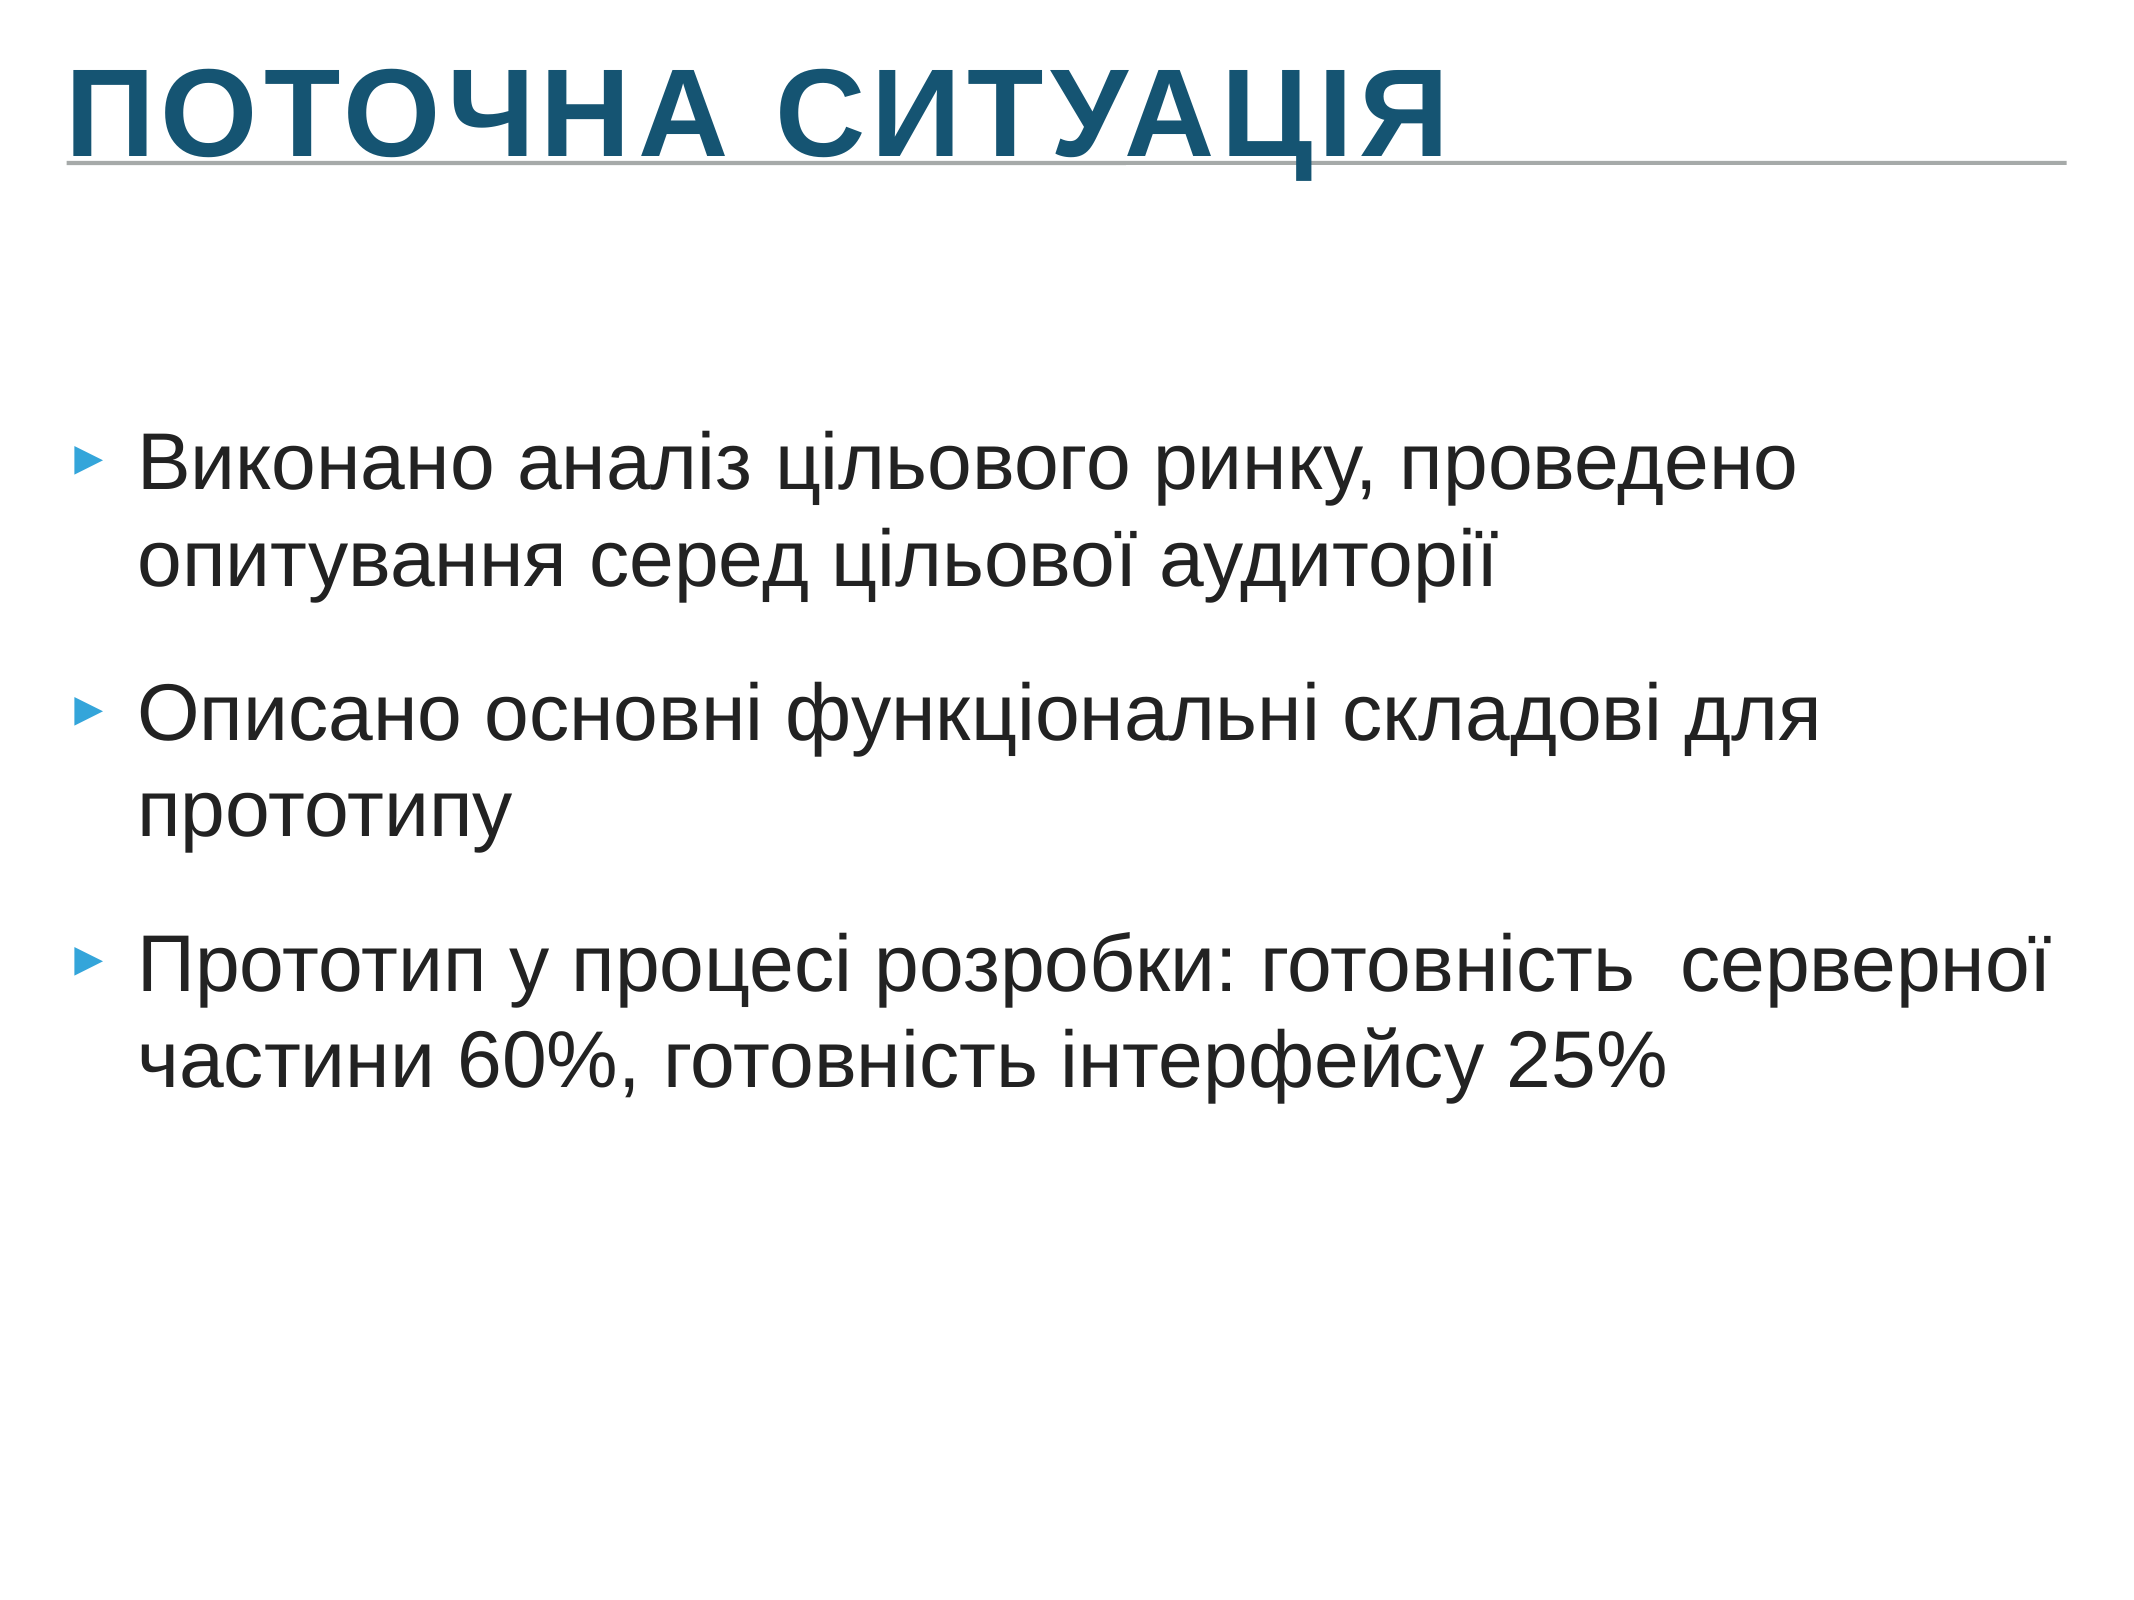

ПоточнА СИТУАЦІЯ
Виконано аналіз цільового ринку, проведено опитування серед цільової аудиторії
Описано основні функціональні складові для прототипу
Прототип у процесі розробки: готовність  серверної частини 60%, готовність інтерфейсу 25%